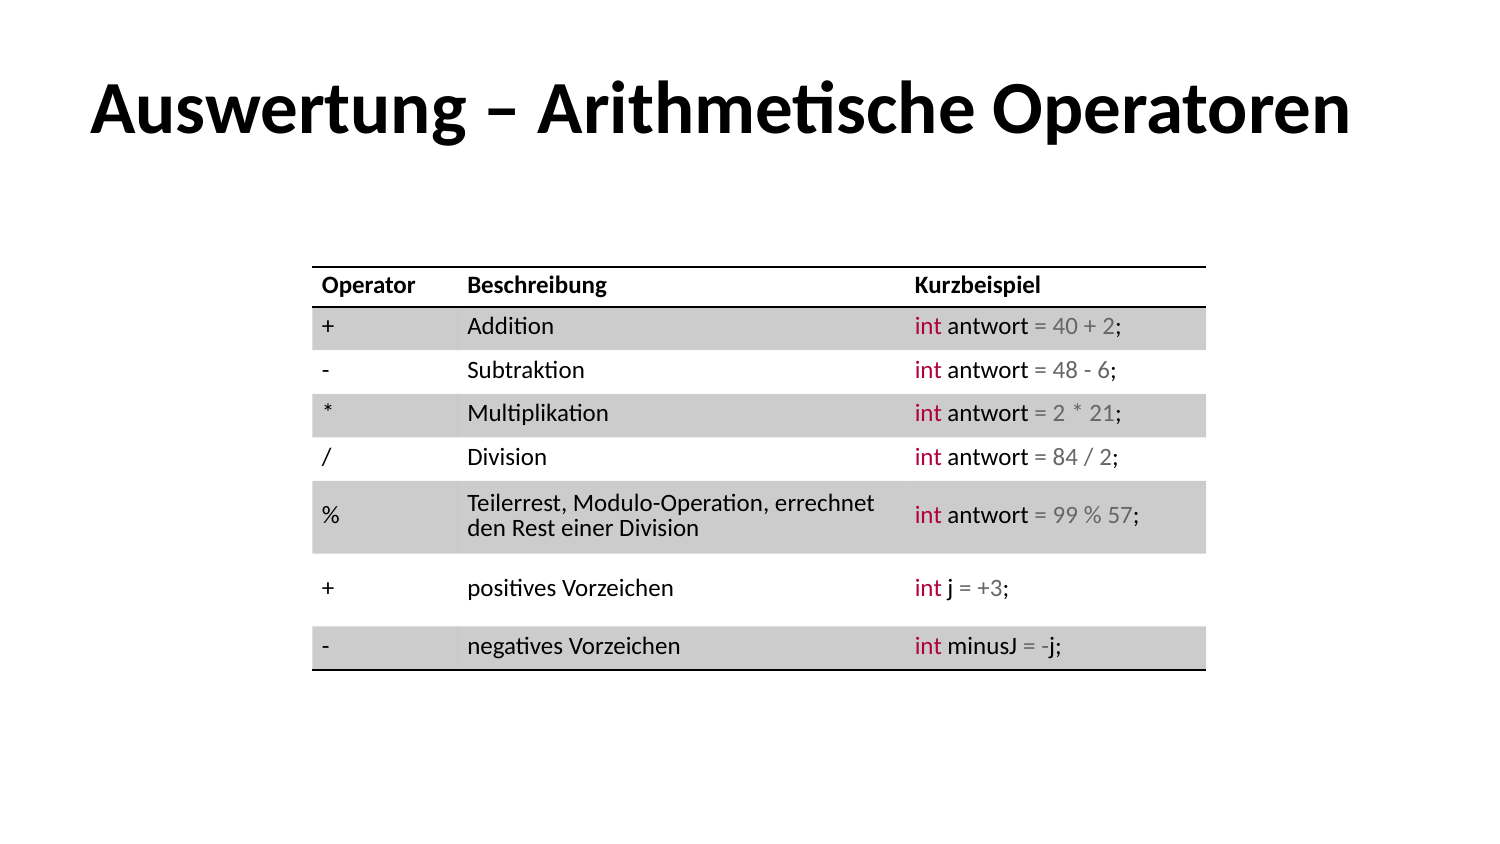

# Auswertung – Arithmetische Operatoren

| Operator | Beschreibung | Kurzbeispiel |
| --- | --- | --- |
| + | Addition | int antwort = 40 + 2; |
| - | Subtraktion | int antwort = 48 - 6; |
| \* | Multiplikation | int antwort = 2 \* 21; |
| / | Division | int antwort = 84 / 2; |
| % | Teilerrest, Modulo-Operation, errechnet den Rest einer Division | int antwort = 99 % 57; |
| + | positives Vorzeichen | int j = +3; |
| - | negatives Vorzeichen | int minusJ = -j; |